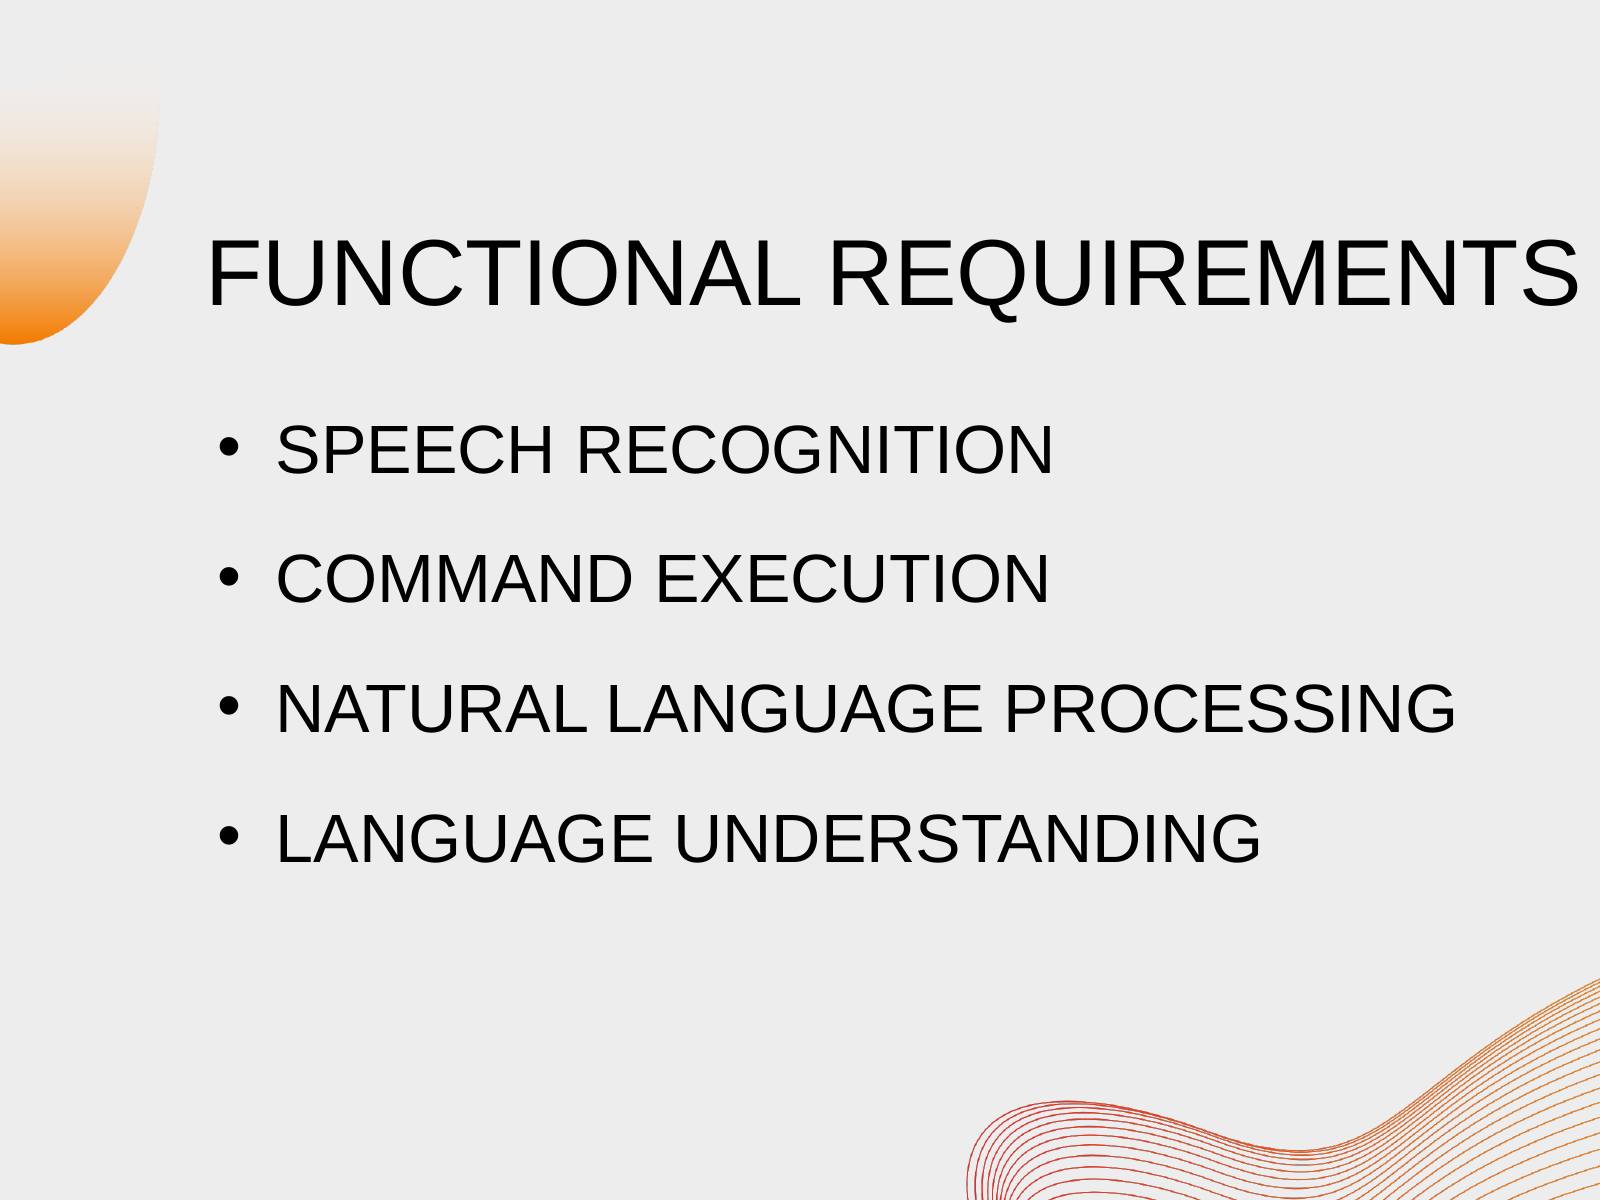

FUNCTIONAL REQUIREMENTS

SPEECH RECOGNITION
COMMAND EXECUTION
NATURAL LANGUAGE PROCESSING
LANGUAGE UNDERSTANDING